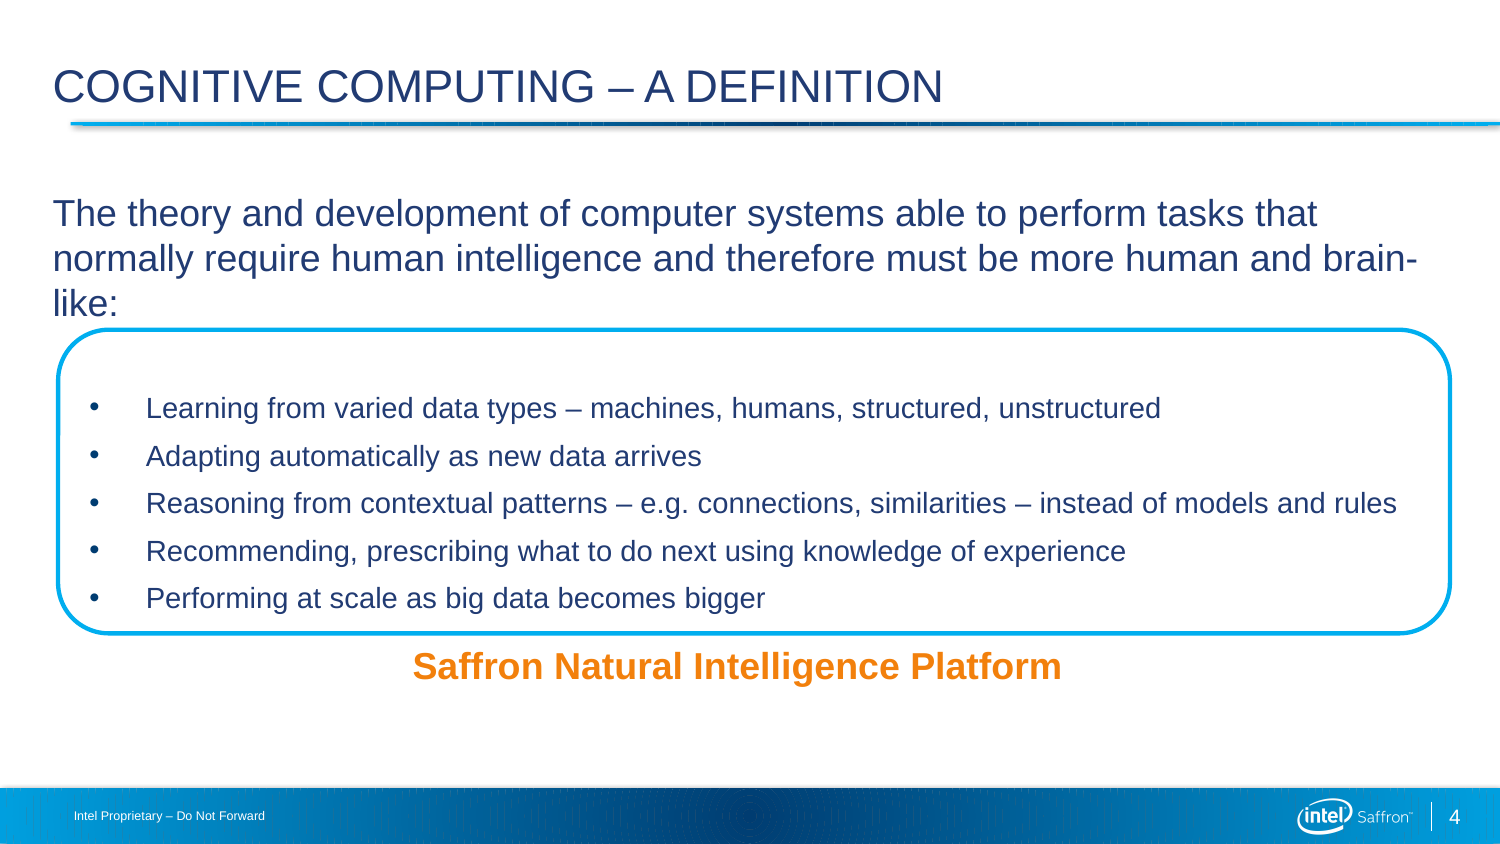

# Cognitive Computing – A definition
The theory and development of computer systems able to perform tasks that normally require human intelligence and therefore must be more human and brain-like:

Learning from varied data types – machines, humans, structured, unstructured
Adapting automatically as new data arrives
Reasoning from contextual patterns – e.g. connections, similarities – instead of models and rules
Recommending, prescribing what to do next using knowledge of experience
Performing at scale as big data becomes bigger

Saffron Natural Intelligence Platform